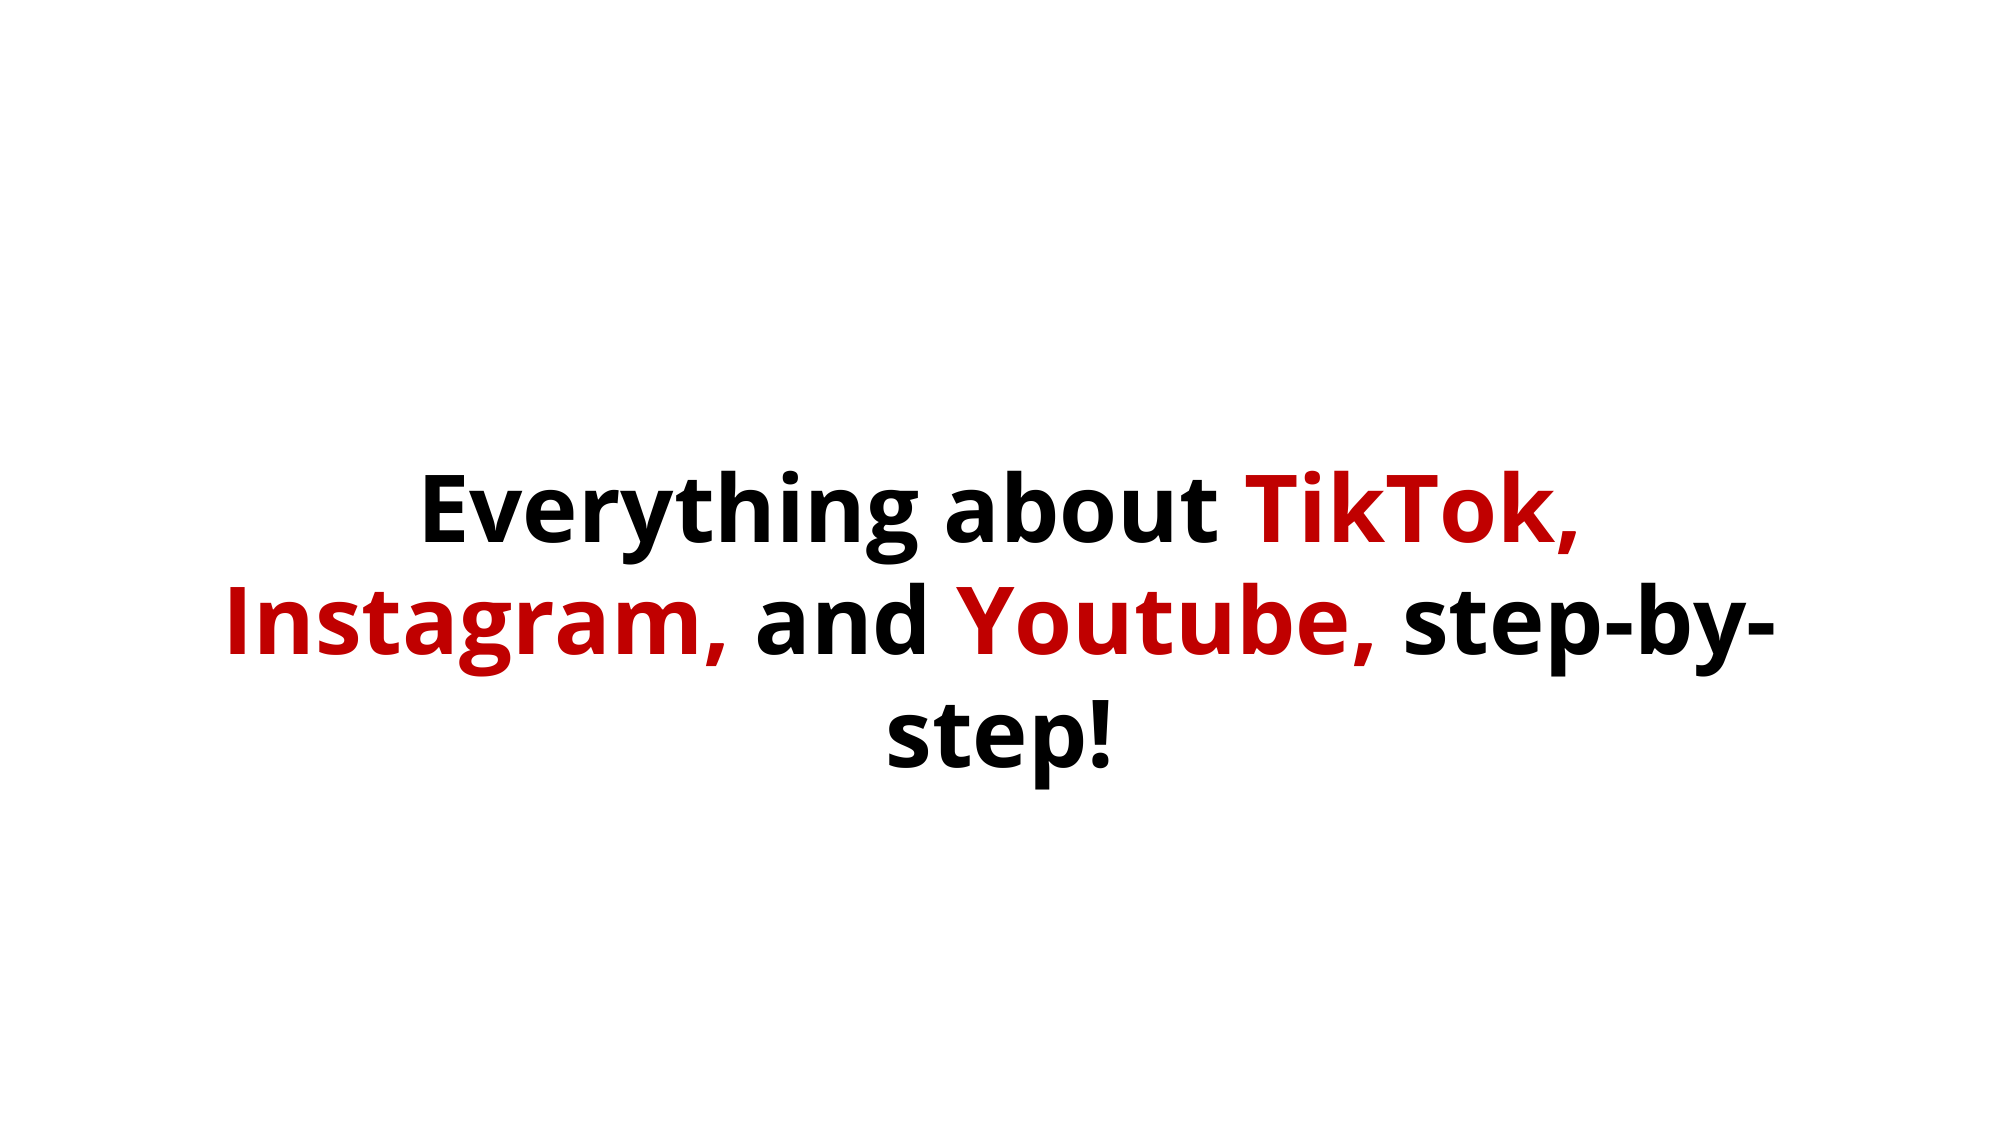

Everything about TikTok, Instagram, and Youtube, step-by-step!